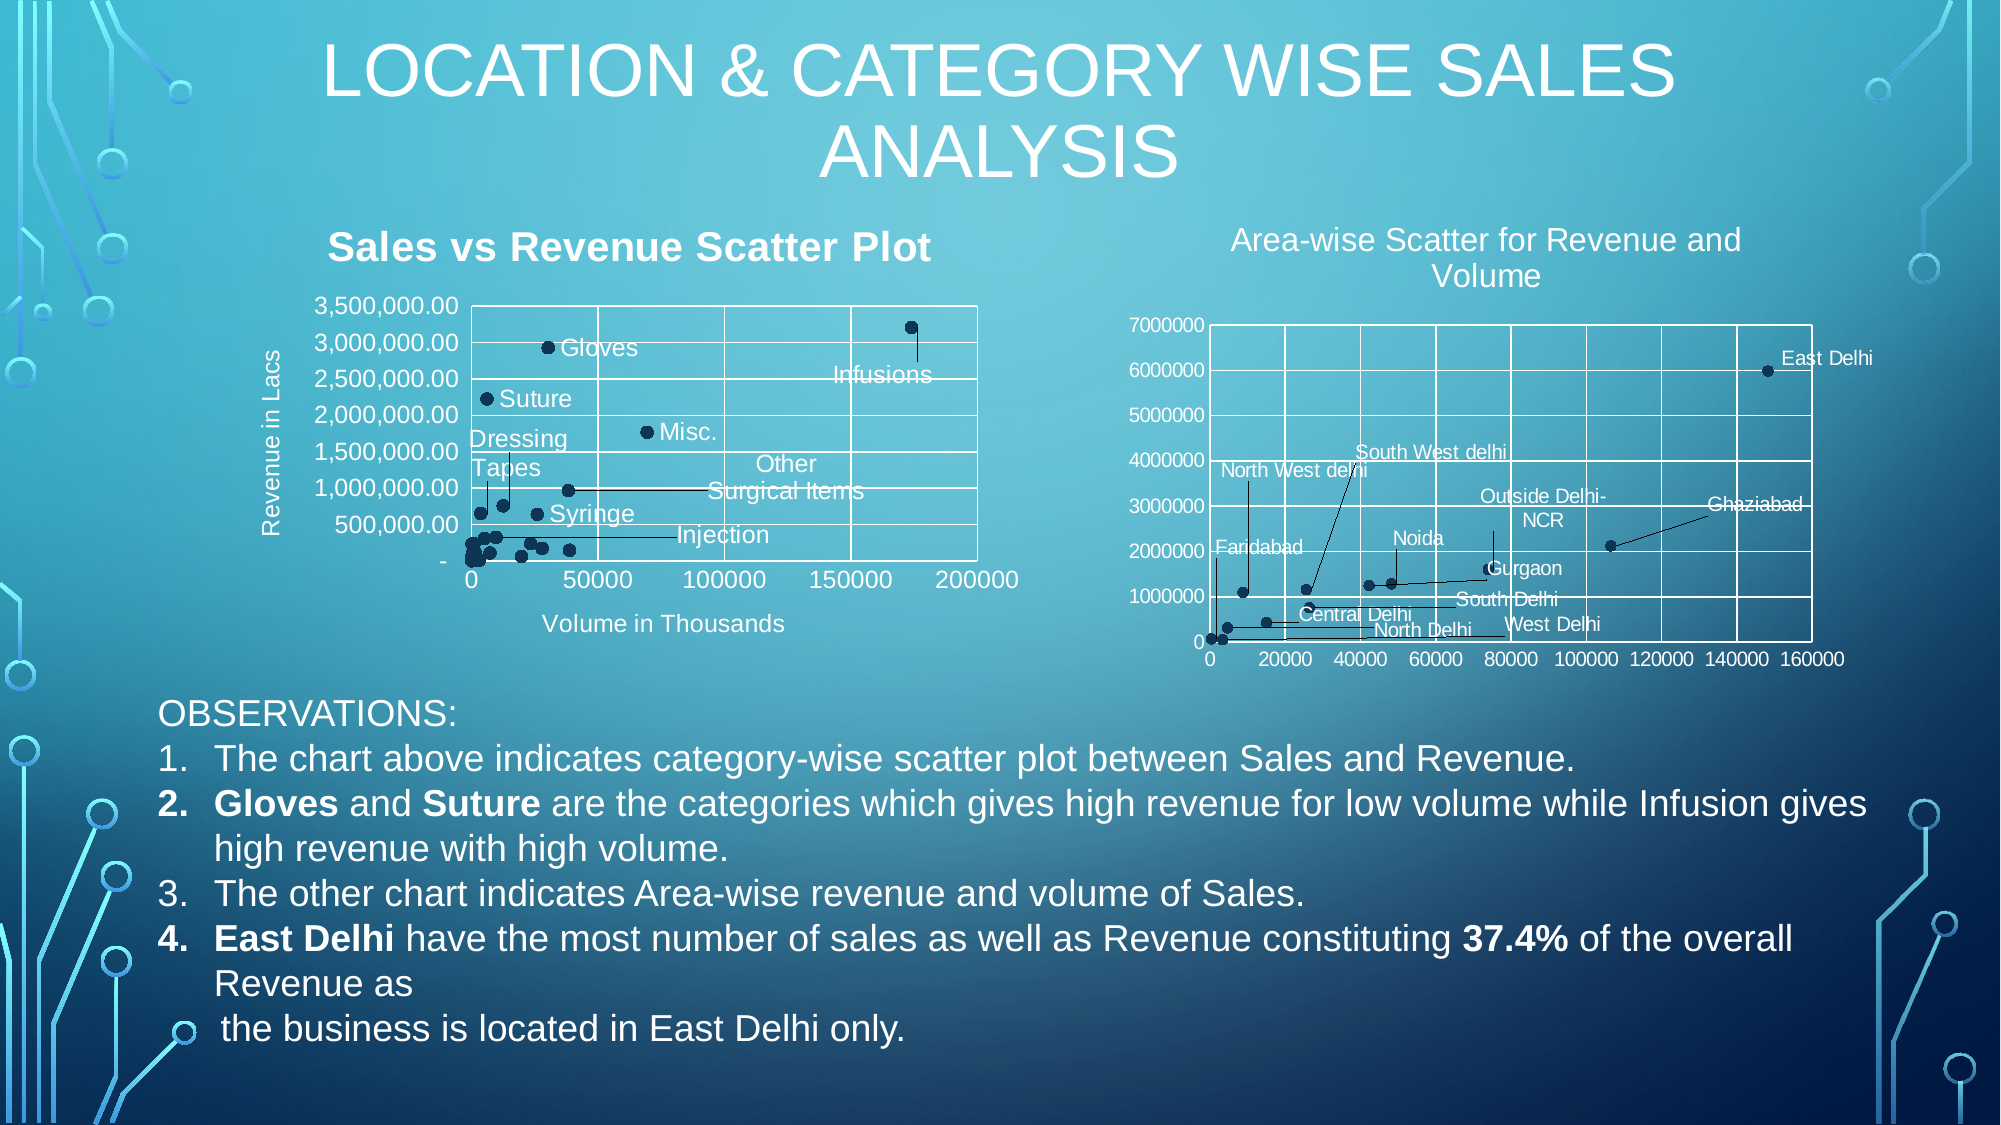

# Location & CATEGORY WISE Sales Analysis

### Chart: Sales vs Revenue Scatter Plot

| Category | Sum of Revenue |
|---|---|

### Chart: Area-wise Scatter for Revenue and Volume

| Category | Sum of Revenue |
|---|---|
OBSERVATIONS:
The chart above indicates category-wise scatter plot between Sales and Revenue.
Gloves and Suture are the categories which gives high revenue for low volume while Infusion gives high revenue with high volume.
The other chart indicates Area-wise revenue and volume of Sales.
East Delhi have the most number of sales as well as Revenue constituting 37.4% of the overall Revenue as
      the business is located in East Delhi only.